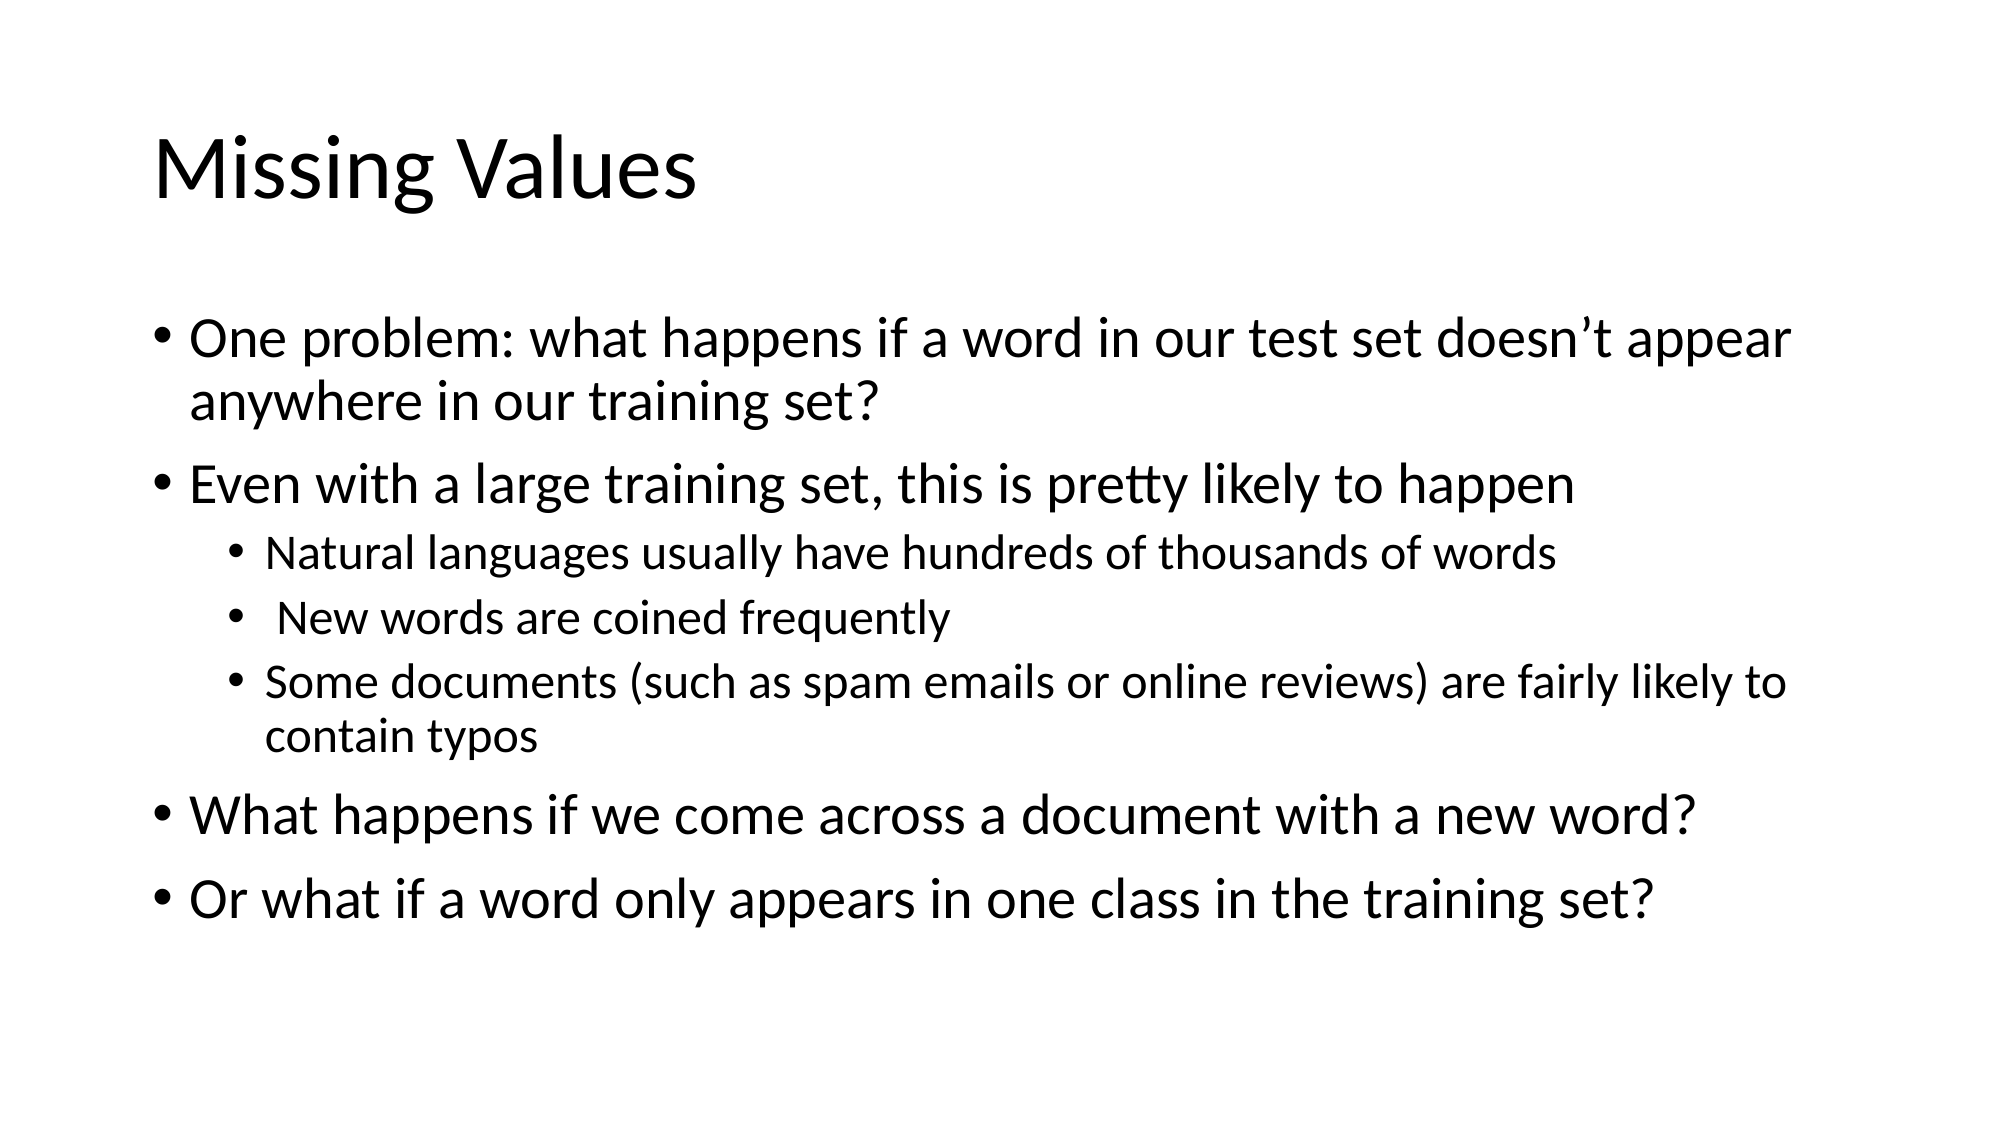

# Missing Values
One problem: what happens if a word in our test set doesn’t appear anywhere in our training set?
Even with a large training set, this is pretty likely to happen
Natural languages usually have hundreds of thousands of words
 New words are coined frequently
Some documents (such as spam emails or online reviews) are fairly likely to contain typos
What happens if we come across a document with a new word?
Or what if a word only appears in one class in the training set?